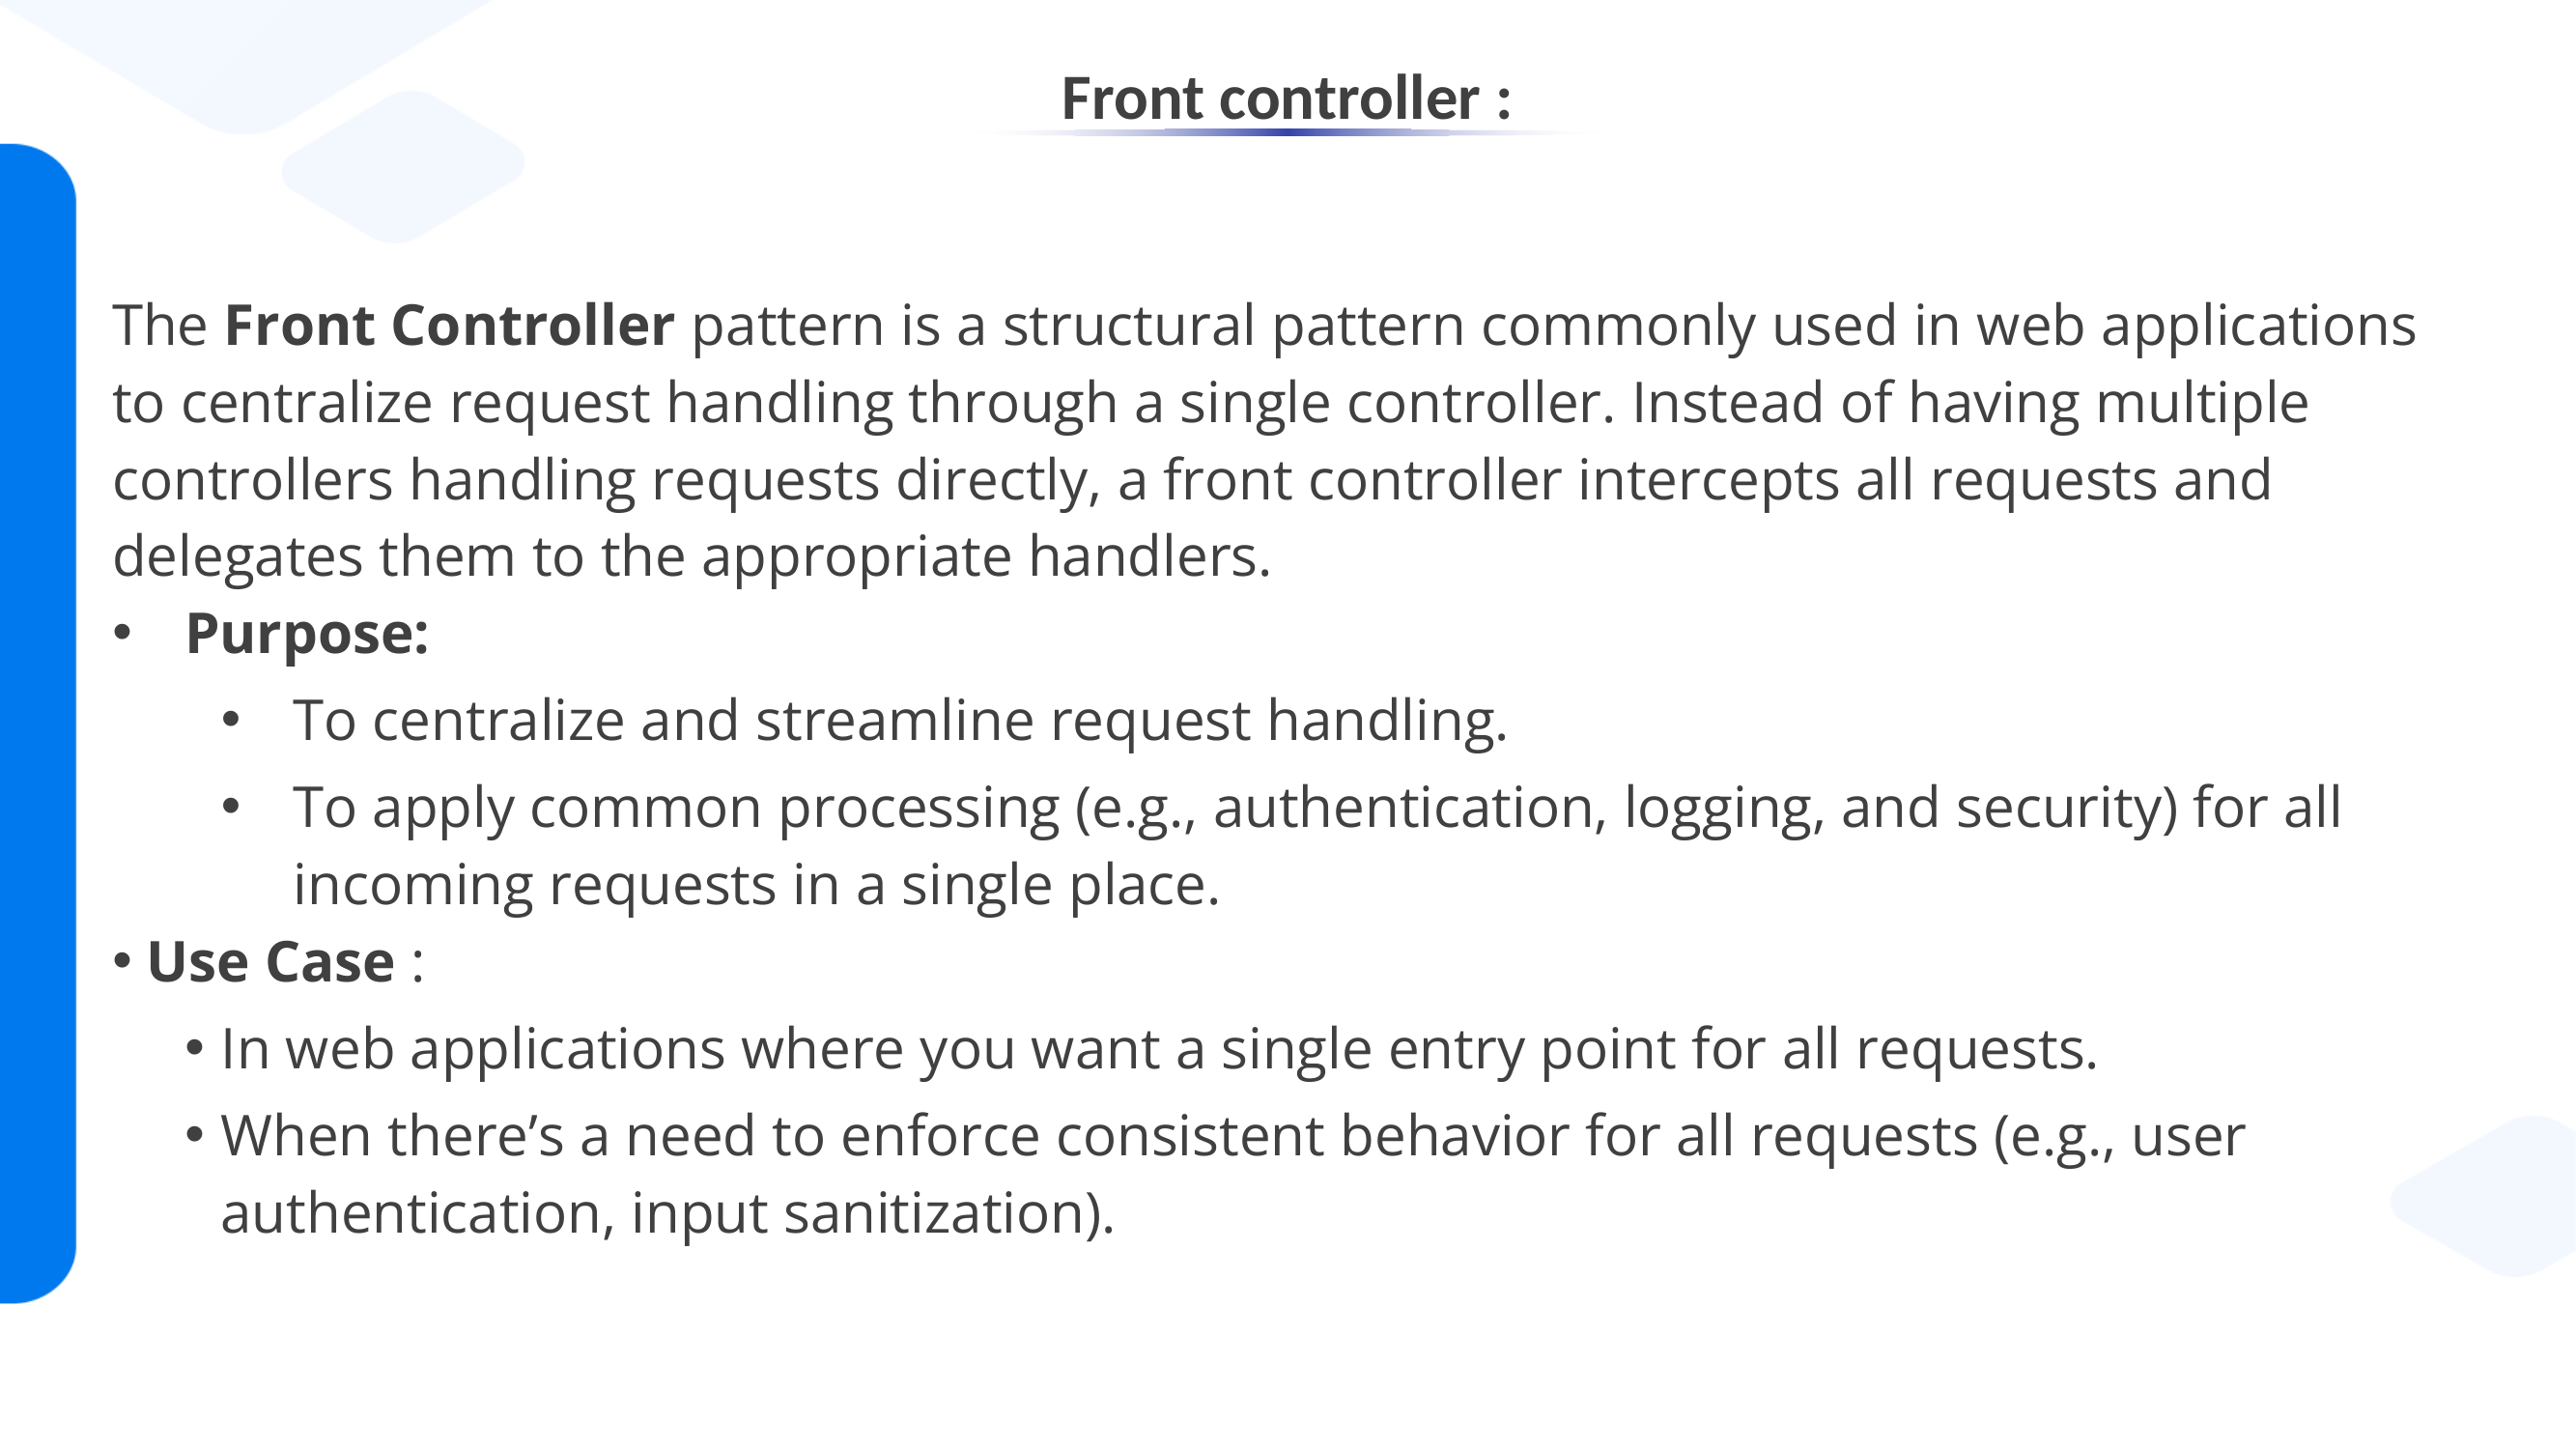

# Front controller :

The Front Controller pattern is a structural pattern commonly used in web applications to centralize request handling through a single controller. Instead of having multiple controllers handling requests directly, a front controller intercepts all requests and delegates them to the appropriate handlers.
Purpose:
To centralize and streamline request handling.
To apply common processing (e.g., authentication, logging, and security) for all incoming requests in a single place.
 Use Case :
In web applications where you want a single entry point for all requests.
When there’s a need to enforce consistent behavior for all requests (e.g., user authentication, input sanitization).